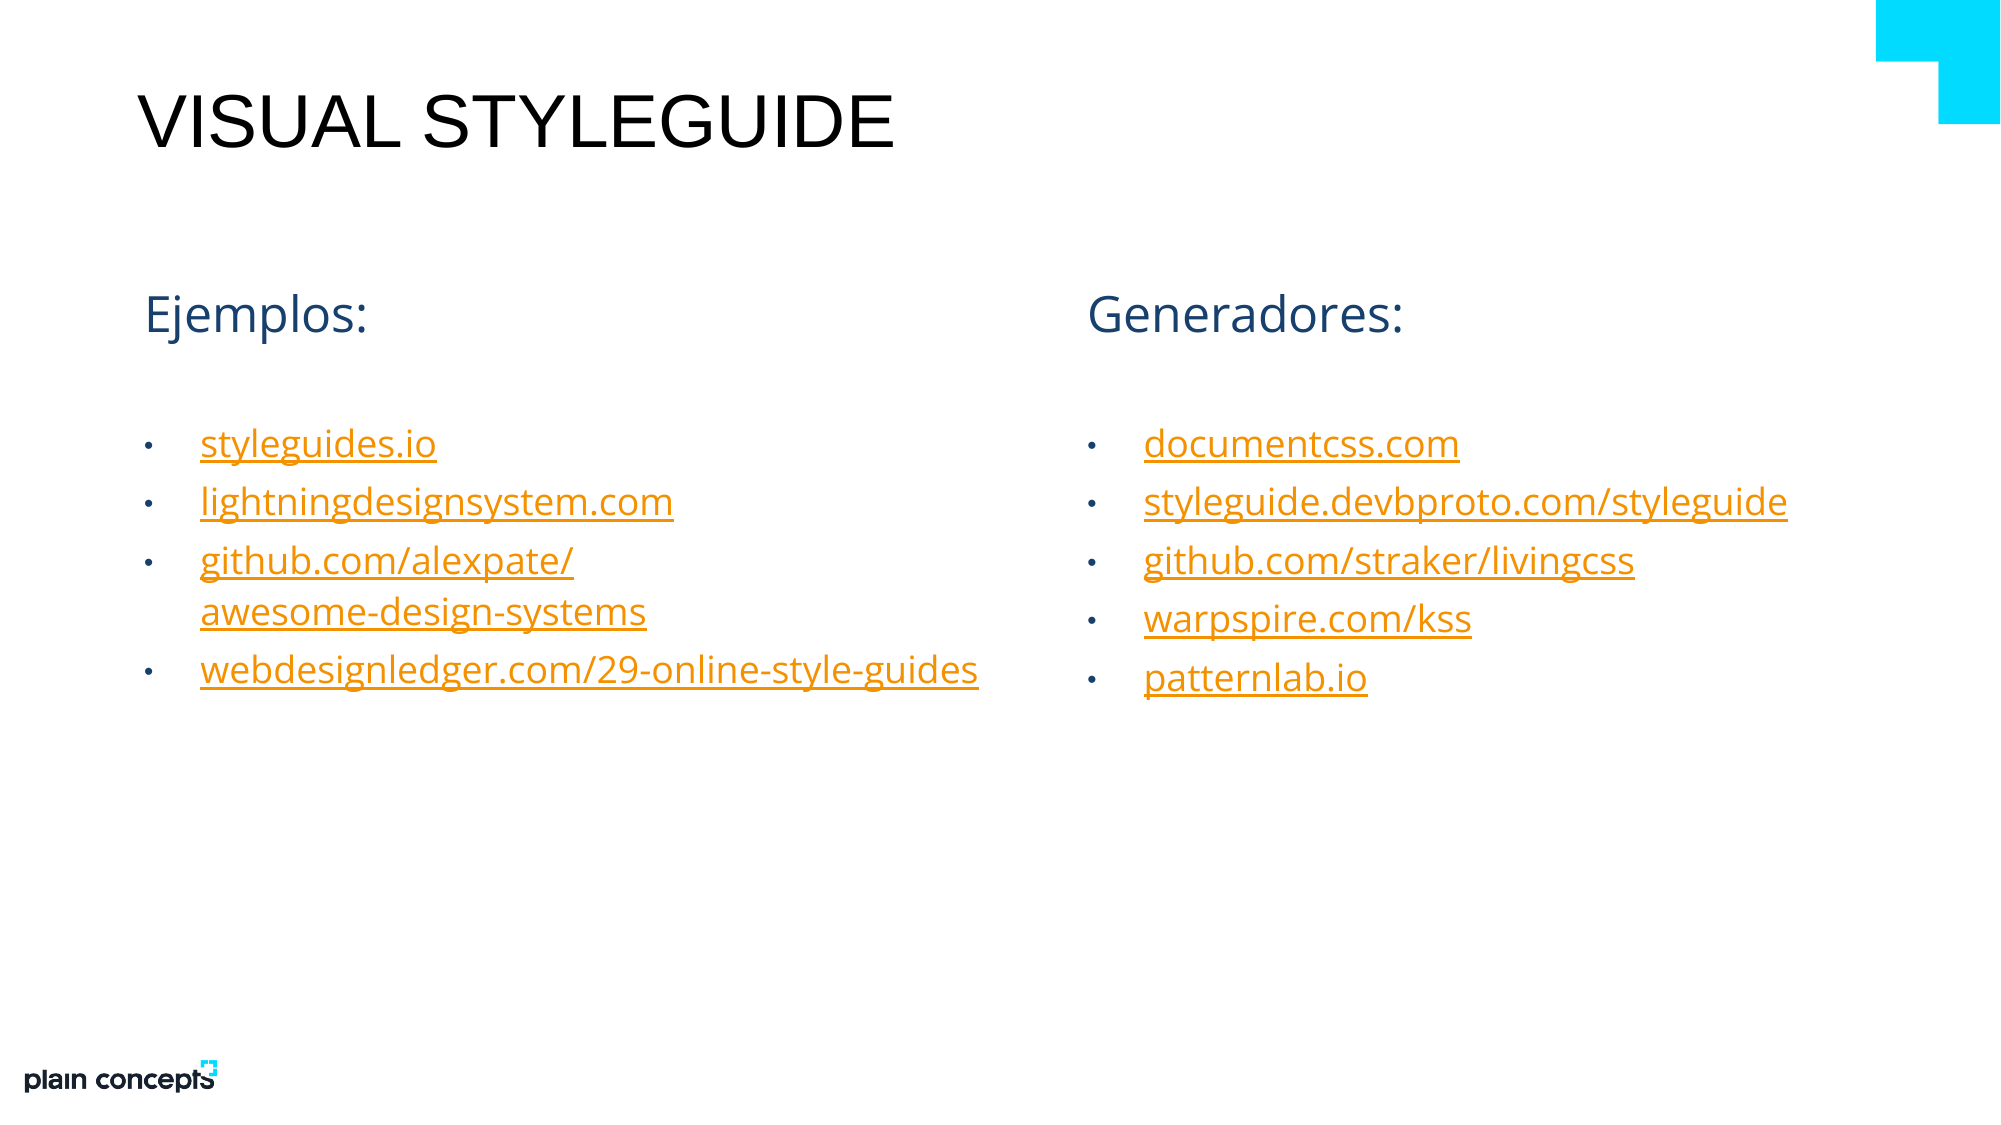

# Visual styleguide
Ejemplos:

styleguides.io
lightningdesignsystem.com
github.com/alexpate/awesome-design-systems
webdesignledger.com/29-online-style-guides

Generadores:

documentcss.com
styleguide.devbproto.com/styleguide
github.com/straker/livingcss
warpspire.com/kss
patternlab.io